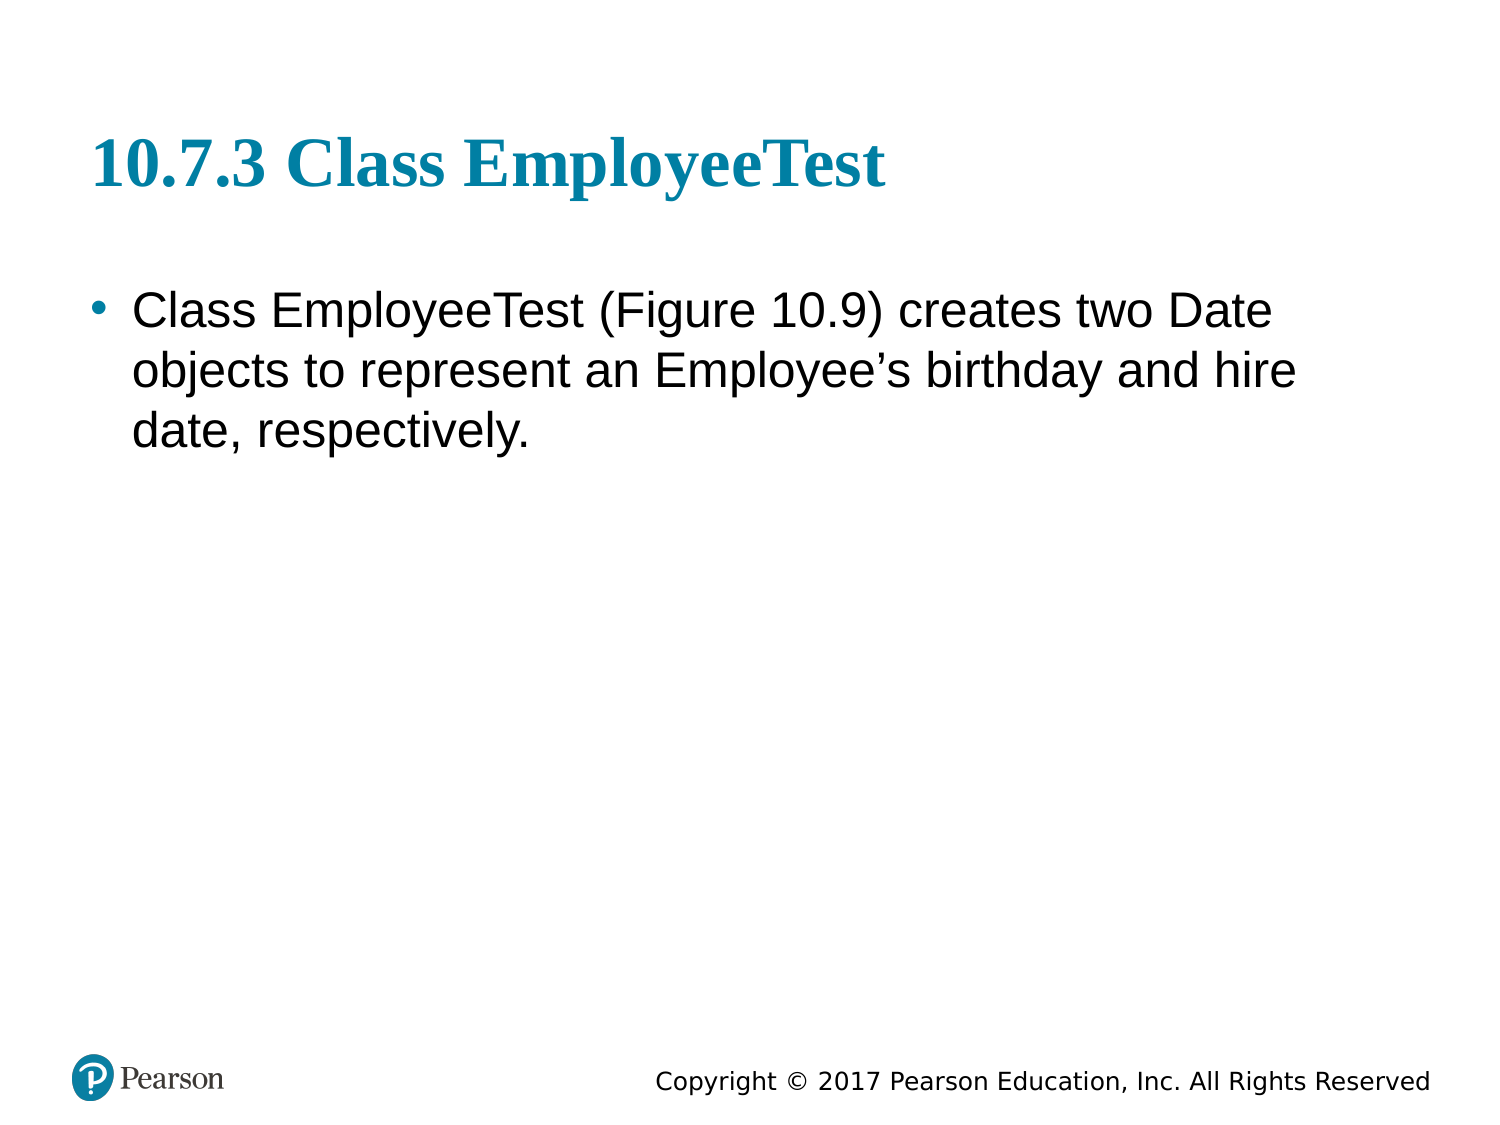

# 10.7.3 Class EmployeeTest
Class Employee­Test (Figure 10.9) creates two Date objects to represent an Employee’s birthday and hire date, respectively.